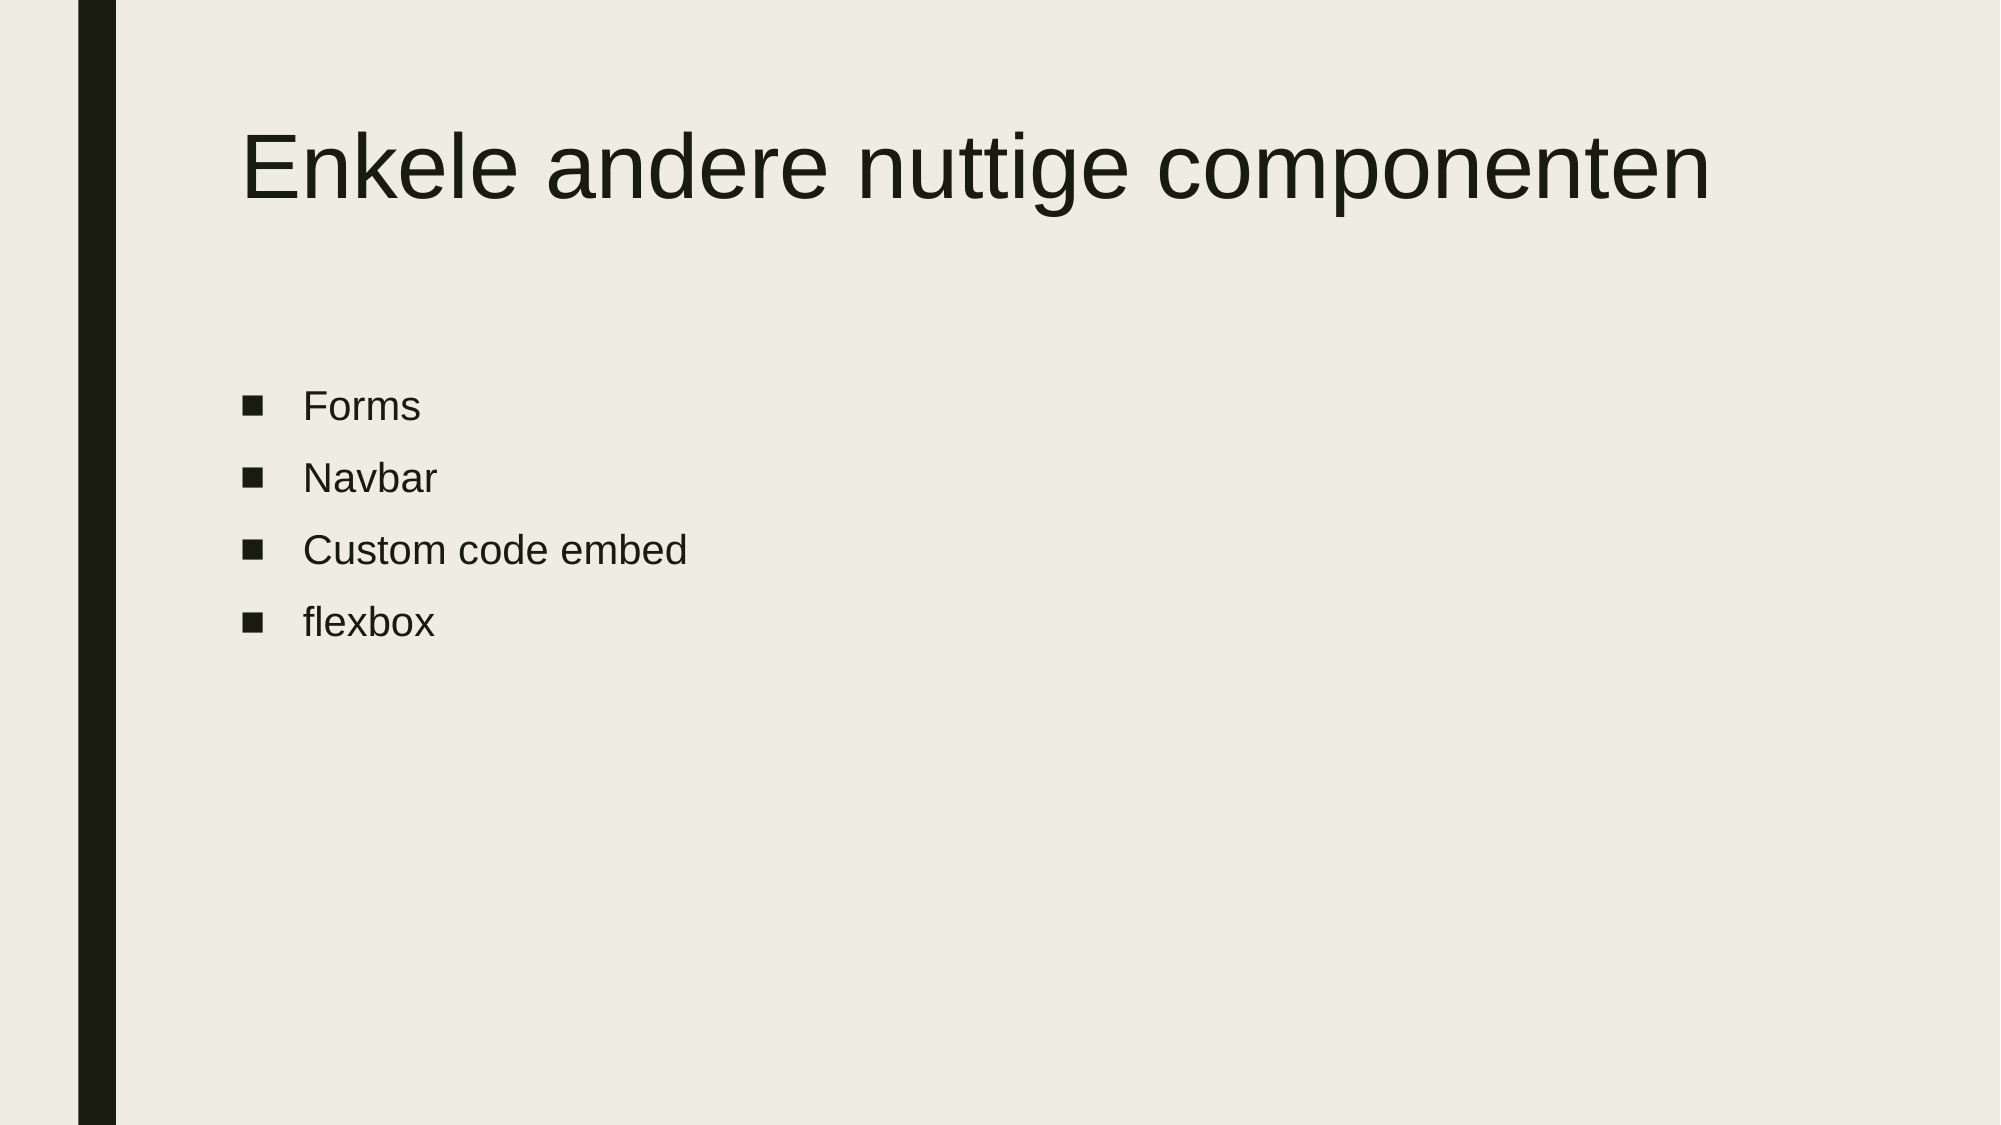

# Enkele andere nuttige componenten
Forms
Navbar
Custom code embed
flexbox